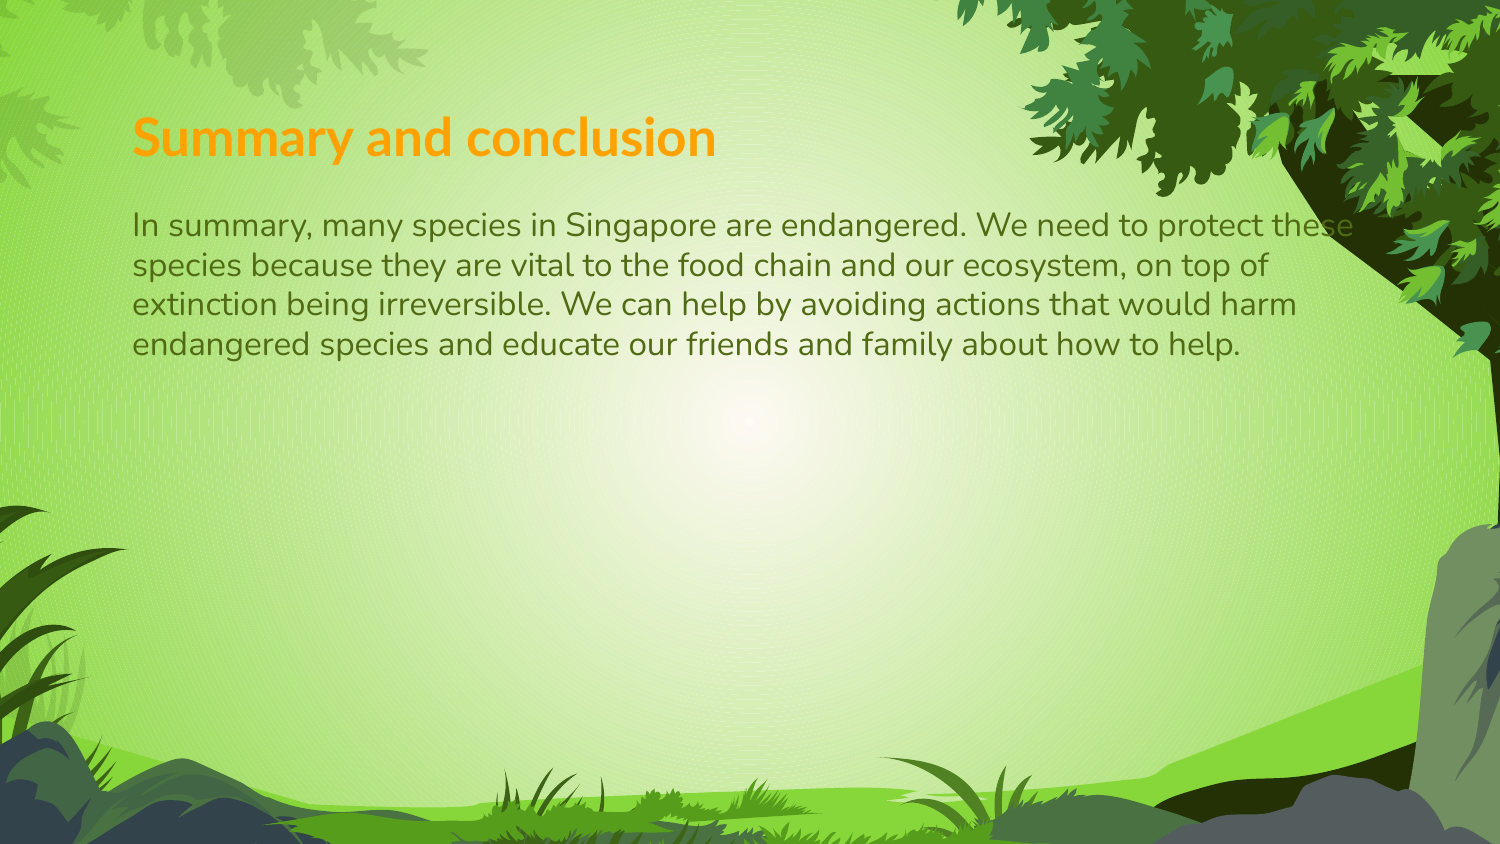

# Summary and conclusion
In summary, many species in Singapore are endangered. We need to protect these species because they are vital to the food chain and our ecosystem, on top of extinction being irreversible. We can help by avoiding actions that would harm endangered species and educate our friends and family about how to help.